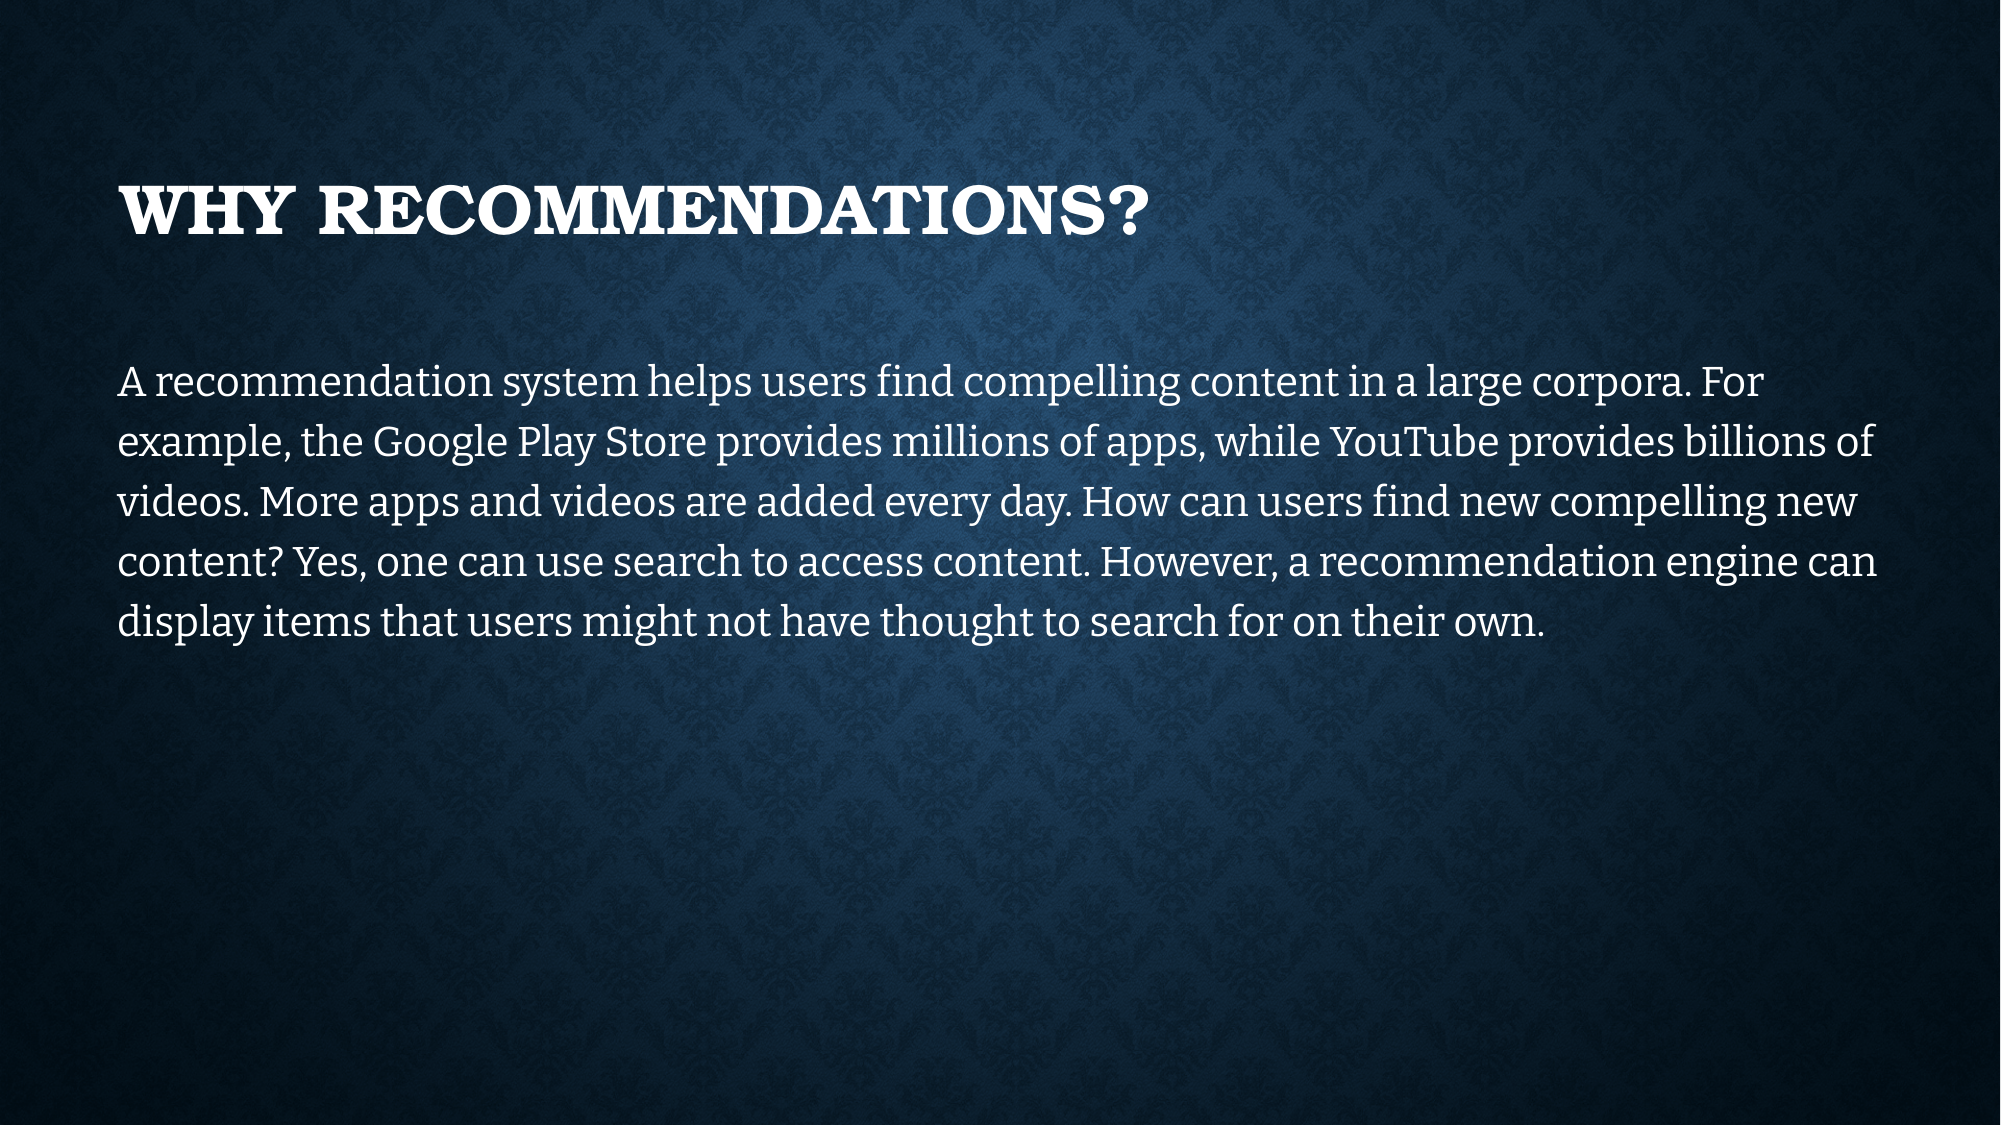

# Why Recommendations?
A recommendation system helps users find compelling content in a large corpora. For example, the Google Play Store provides millions of apps, while YouTube provides billions of videos. More apps and videos are added every day. How can users find new compelling new content? Yes, one can use search to access content. However, a recommendation engine can display items that users might not have thought to search for on their own.